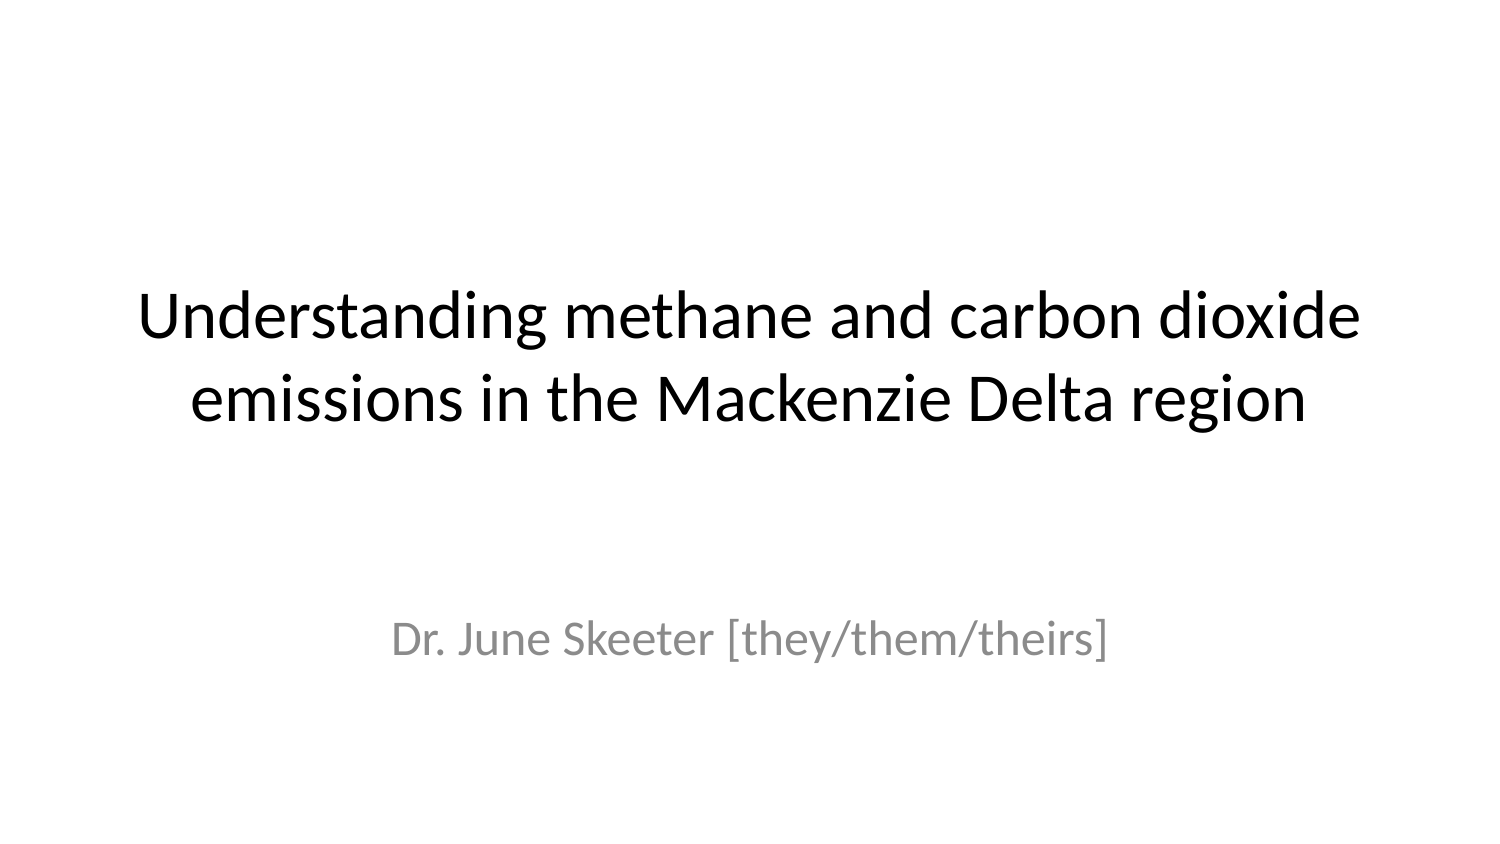

# Understanding methane and carbon dioxide emissions in the Mackenzie Delta region
Dr. June Skeeter [they/them/theirs]